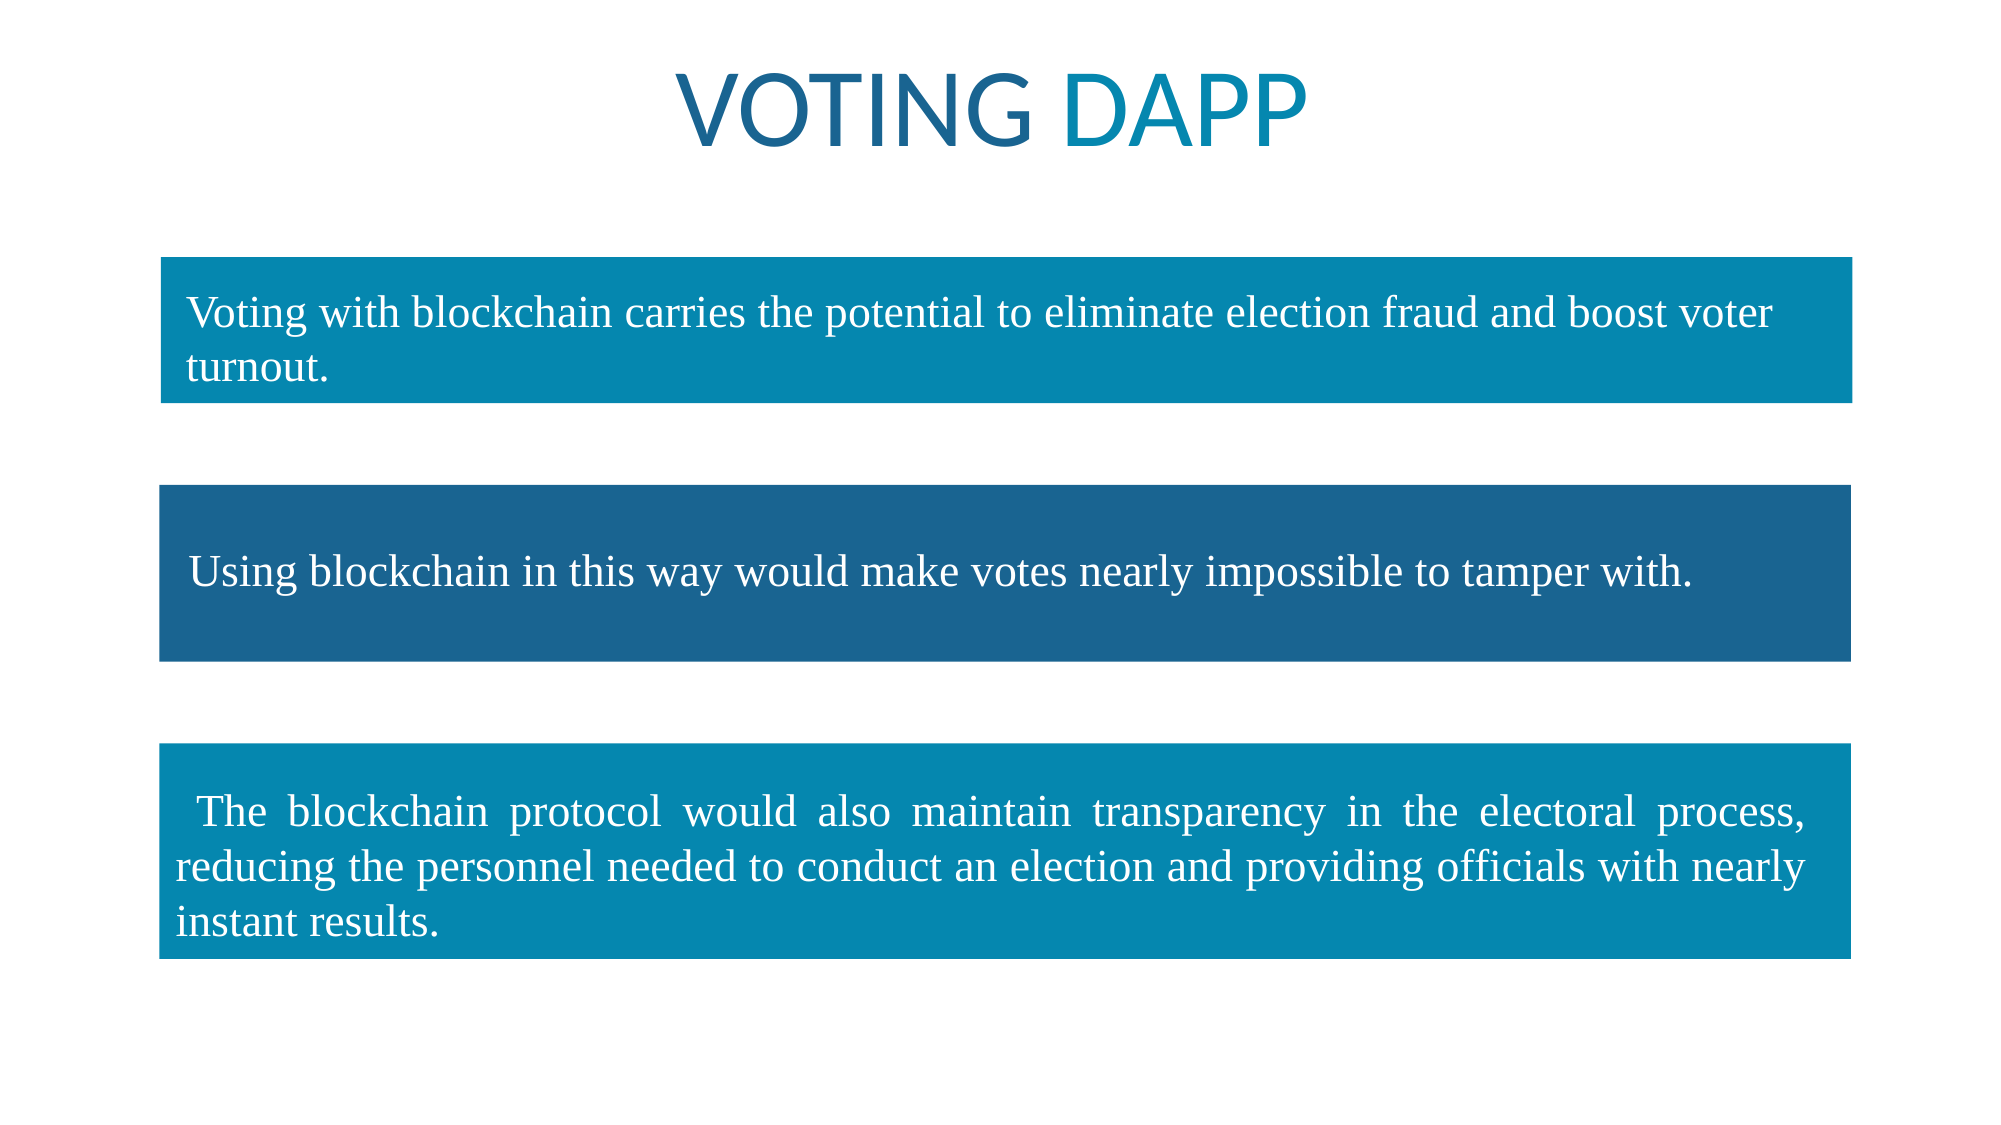

VOTING DAPP

Voting with blockchain carries the potential to eliminate election fraud and boost voter turnout.

Using blockchain in this way would make votes nearly impossible to tamper with.

 The blockchain protocol would also maintain transparency in the electoral process, reducing the personnel needed to conduct an election and providing officials with nearly instant results.